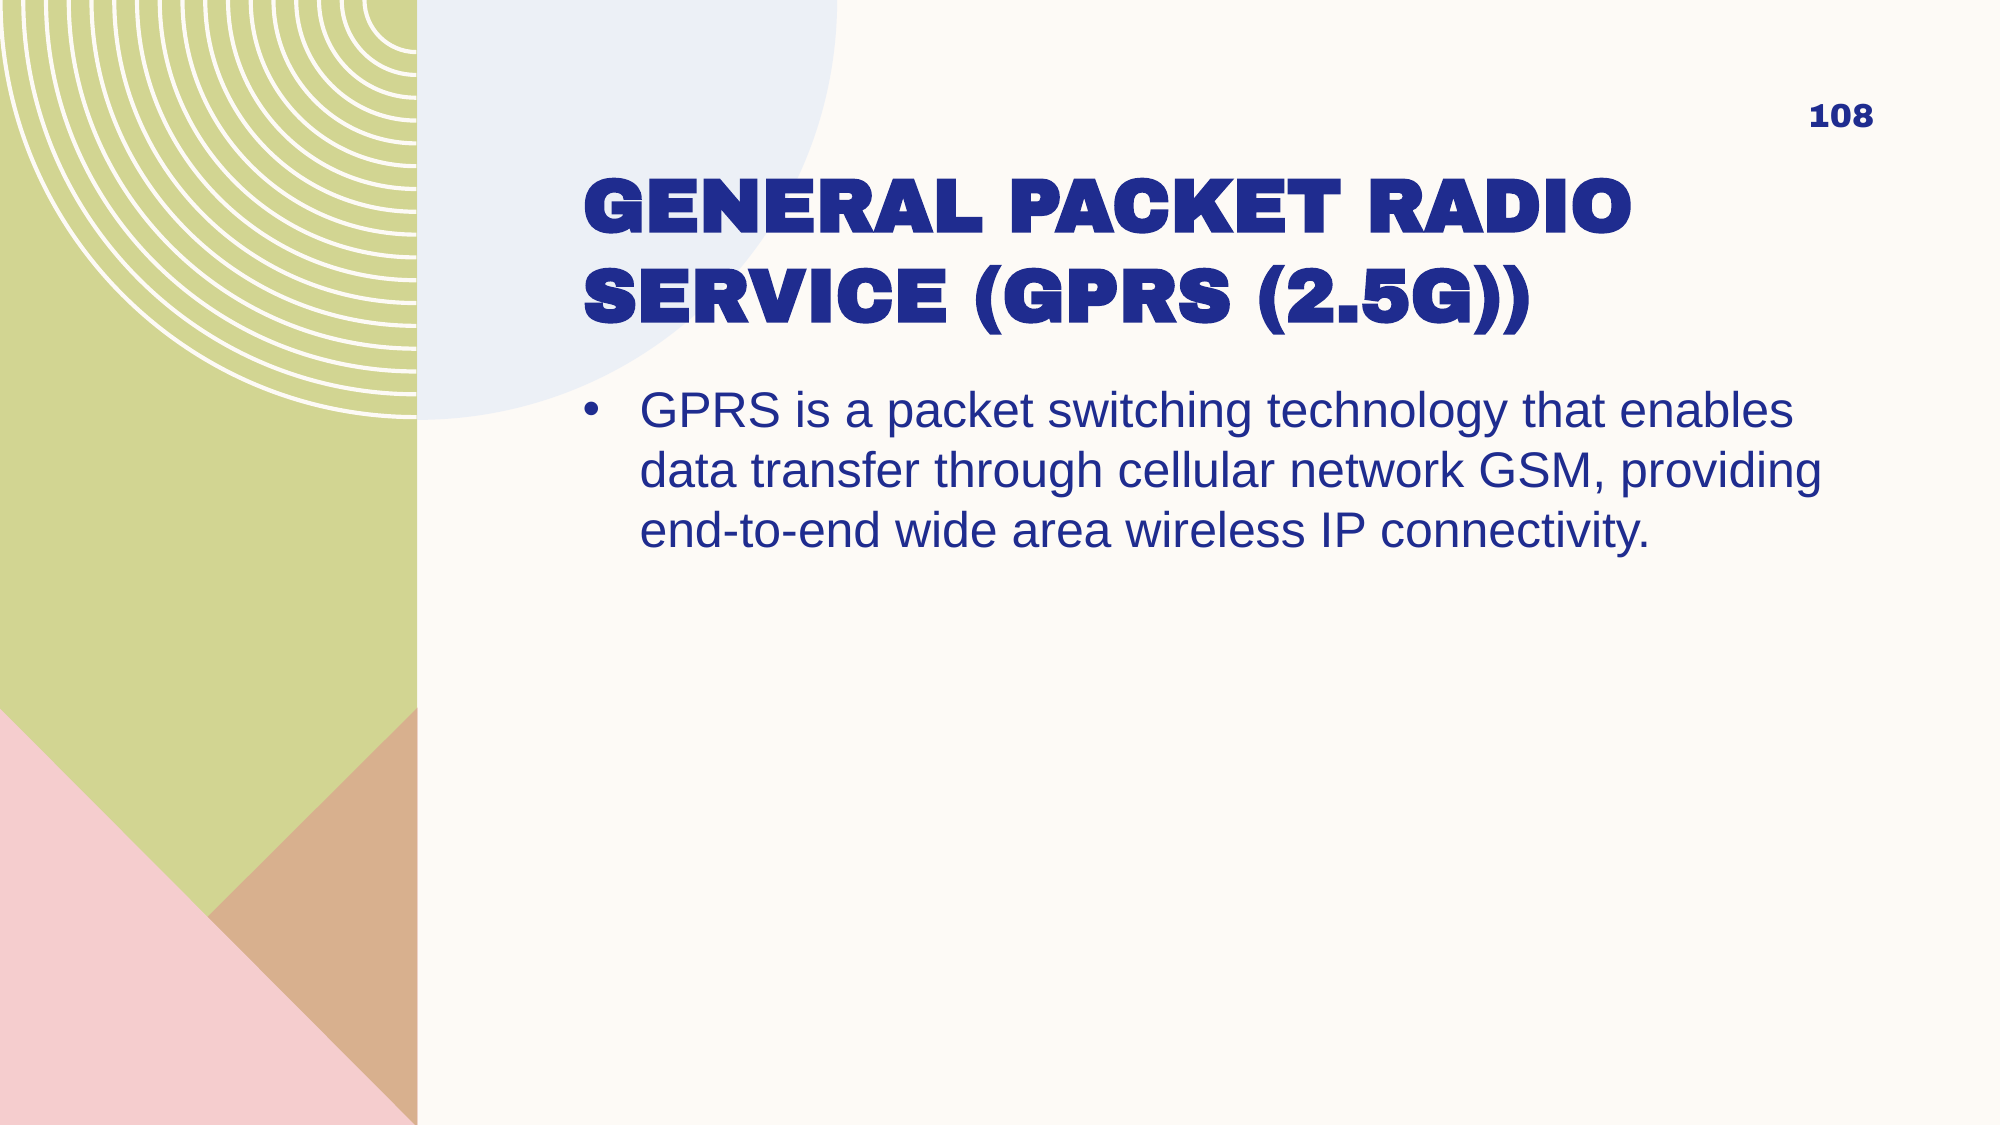

108
# General Packet Radio Service (GPRS (2.5G))
GPRS is a packet switching technology that enables data transfer through cellular network GSM, providing end-to-end wide area wireless IP connectivity.